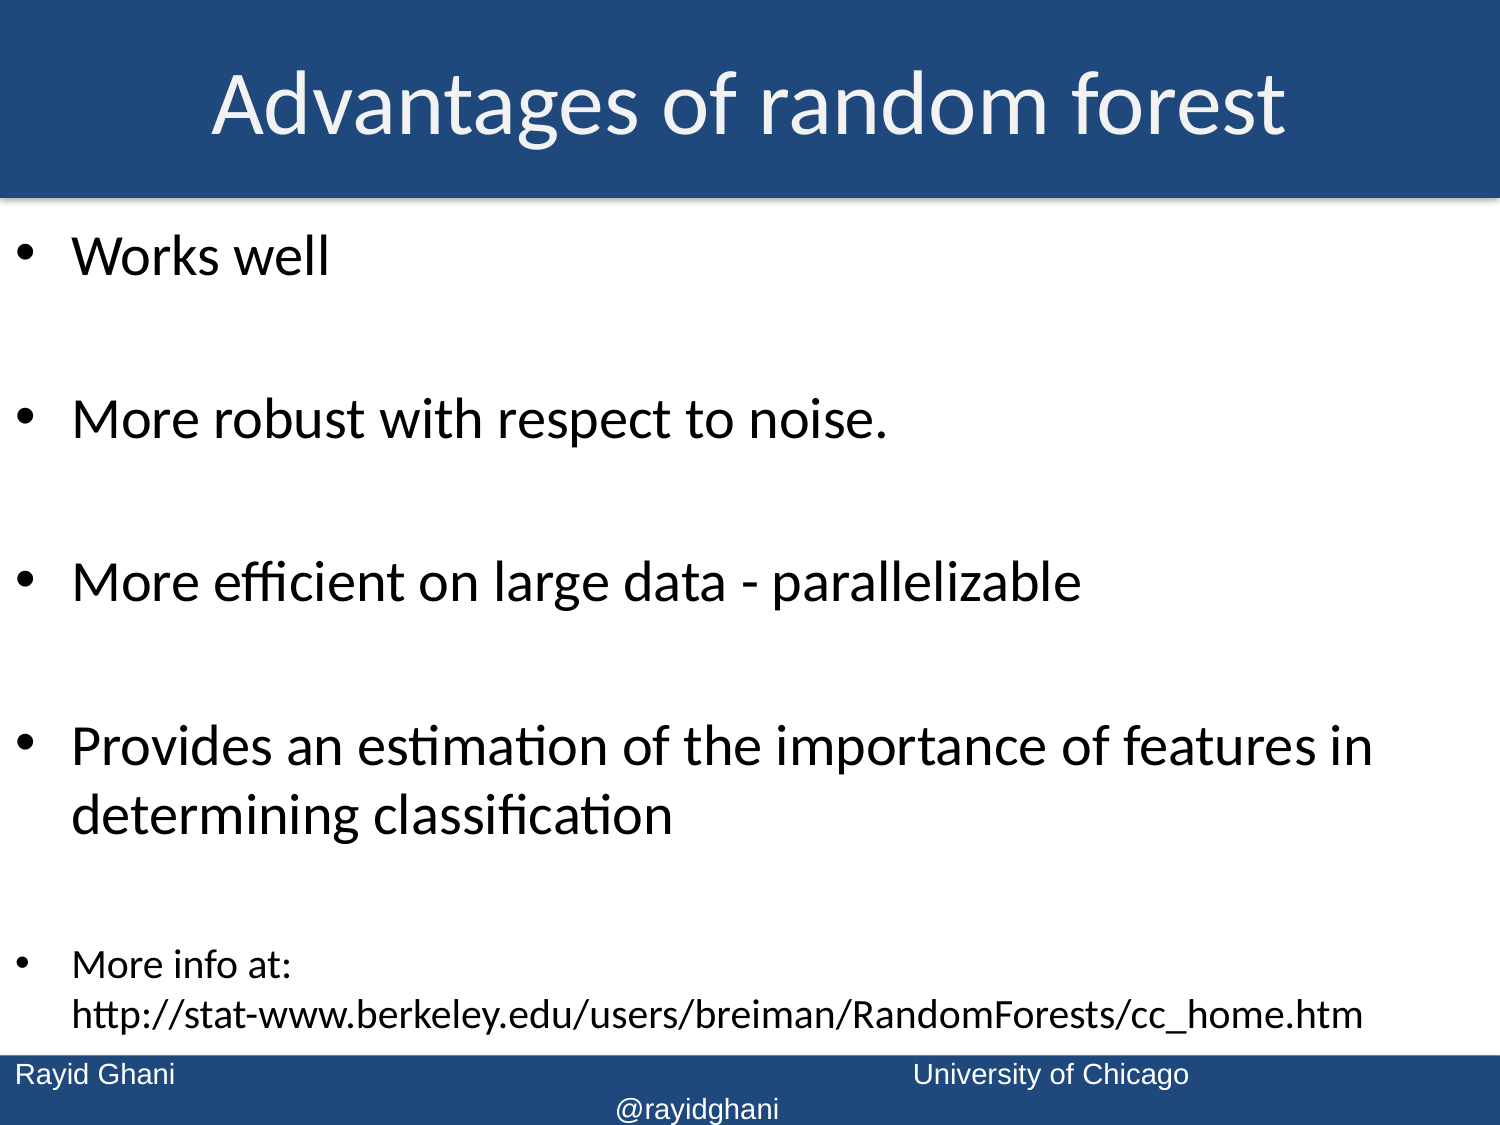

# Advantages of random forest

Works well

More robust with respect to noise.

More efficient on large data - parallelizable

Provides an estimation of the importance of features in determining classification

More info at: http://stat-www.berkeley.edu/users/breiman/RandomForests/cc_home.htm